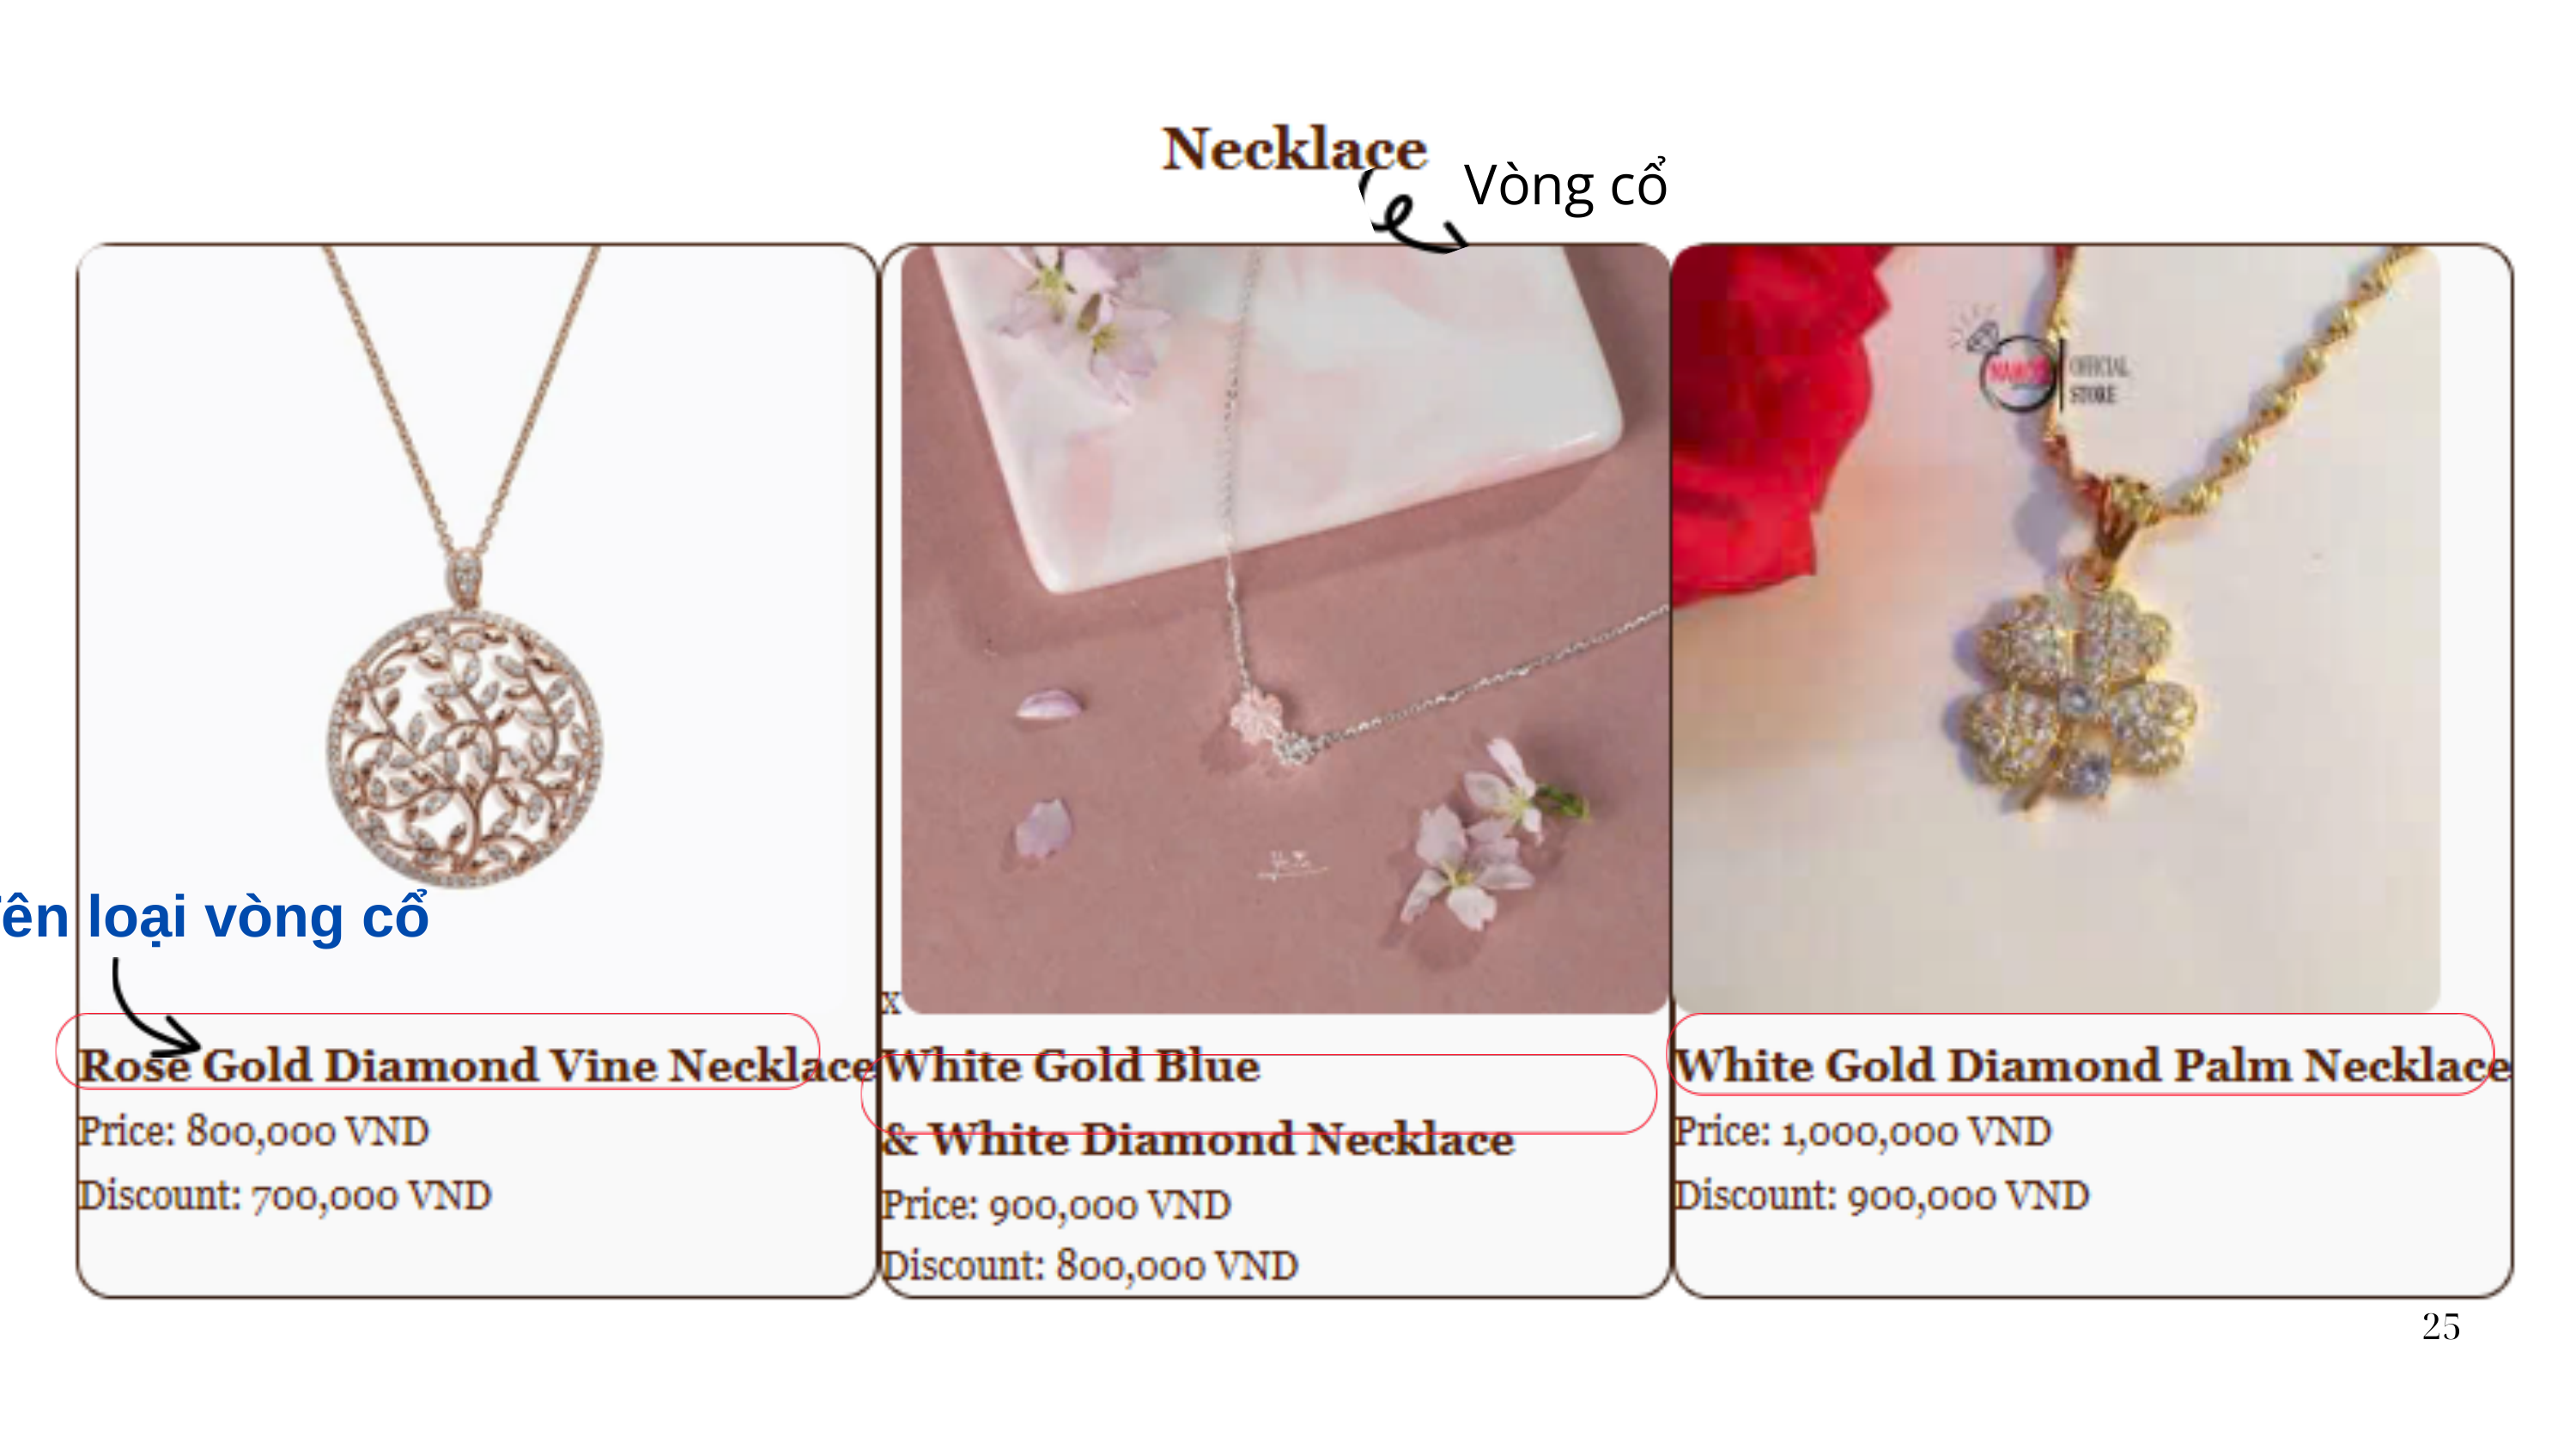

Vòng cổ

Tên loại vòng cổ

25